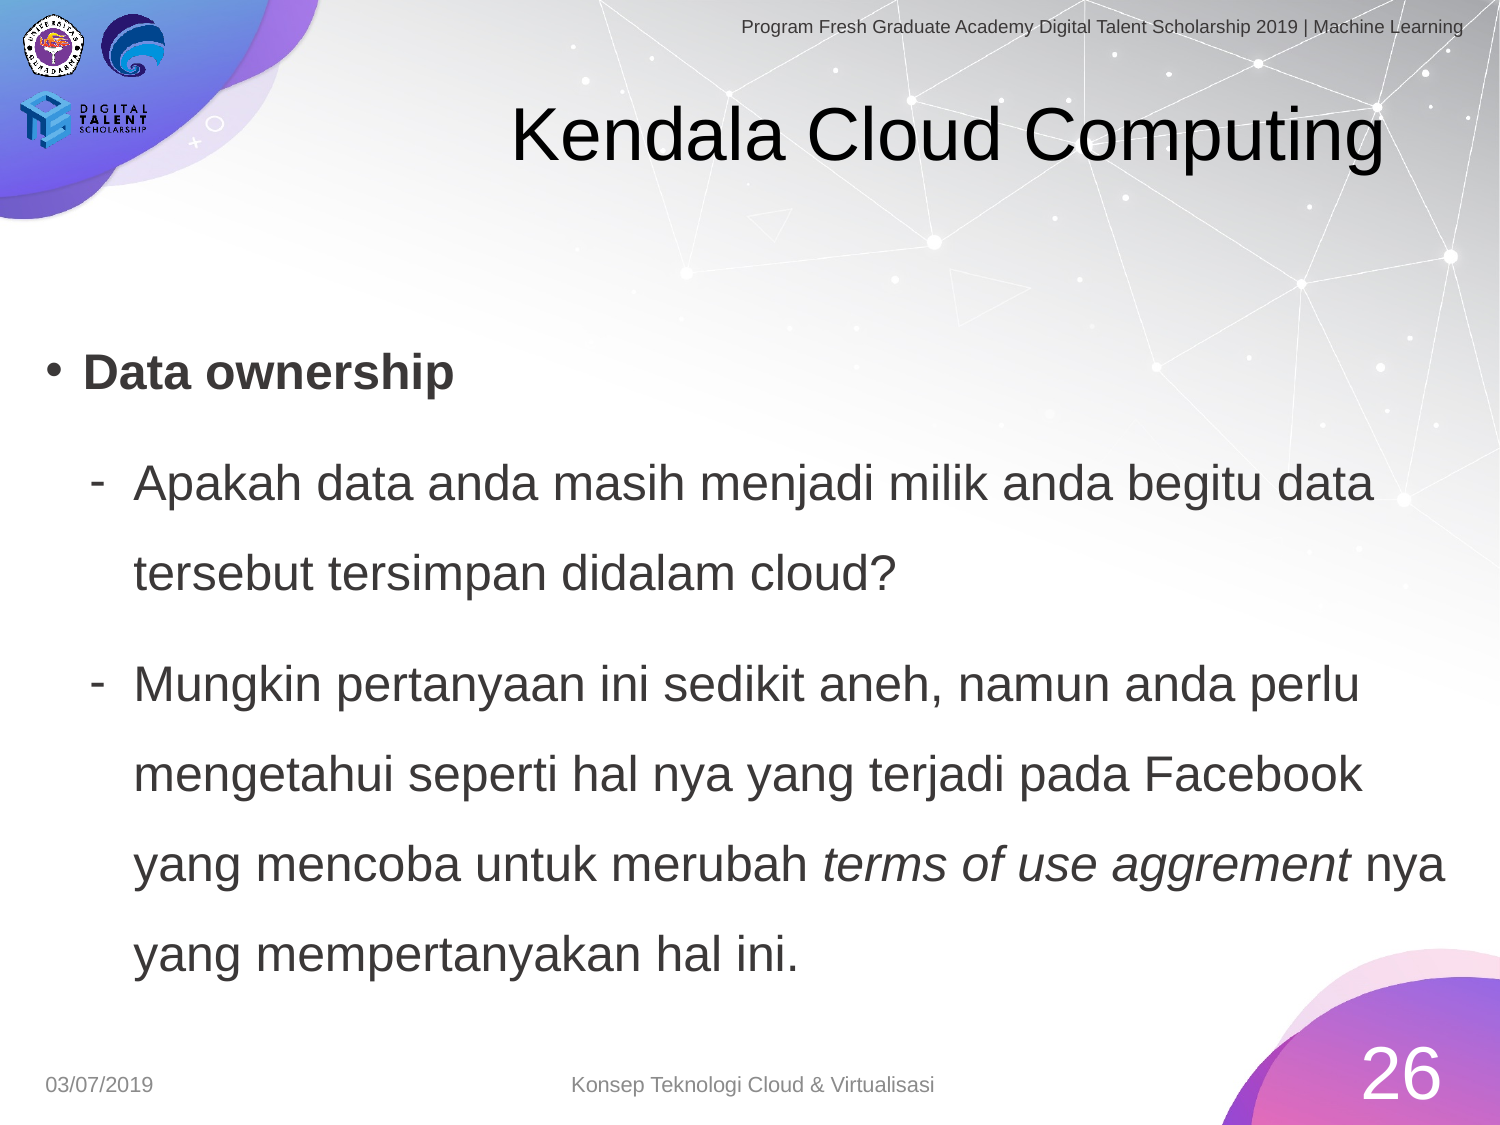

# Kendala Cloud Computing
Data ownership
Apakah data anda masih menjadi milik anda begitu data tersebut tersimpan didalam cloud?
Mungkin pertanyaan ini sedikit aneh, namun anda perlu mengetahui seperti hal nya yang terjadi pada Facebook yang mencoba untuk merubah terms of use aggrement nya yang mempertanyakan hal ini.
26
Konsep Teknologi Cloud & Virtualisasi
03/07/2019